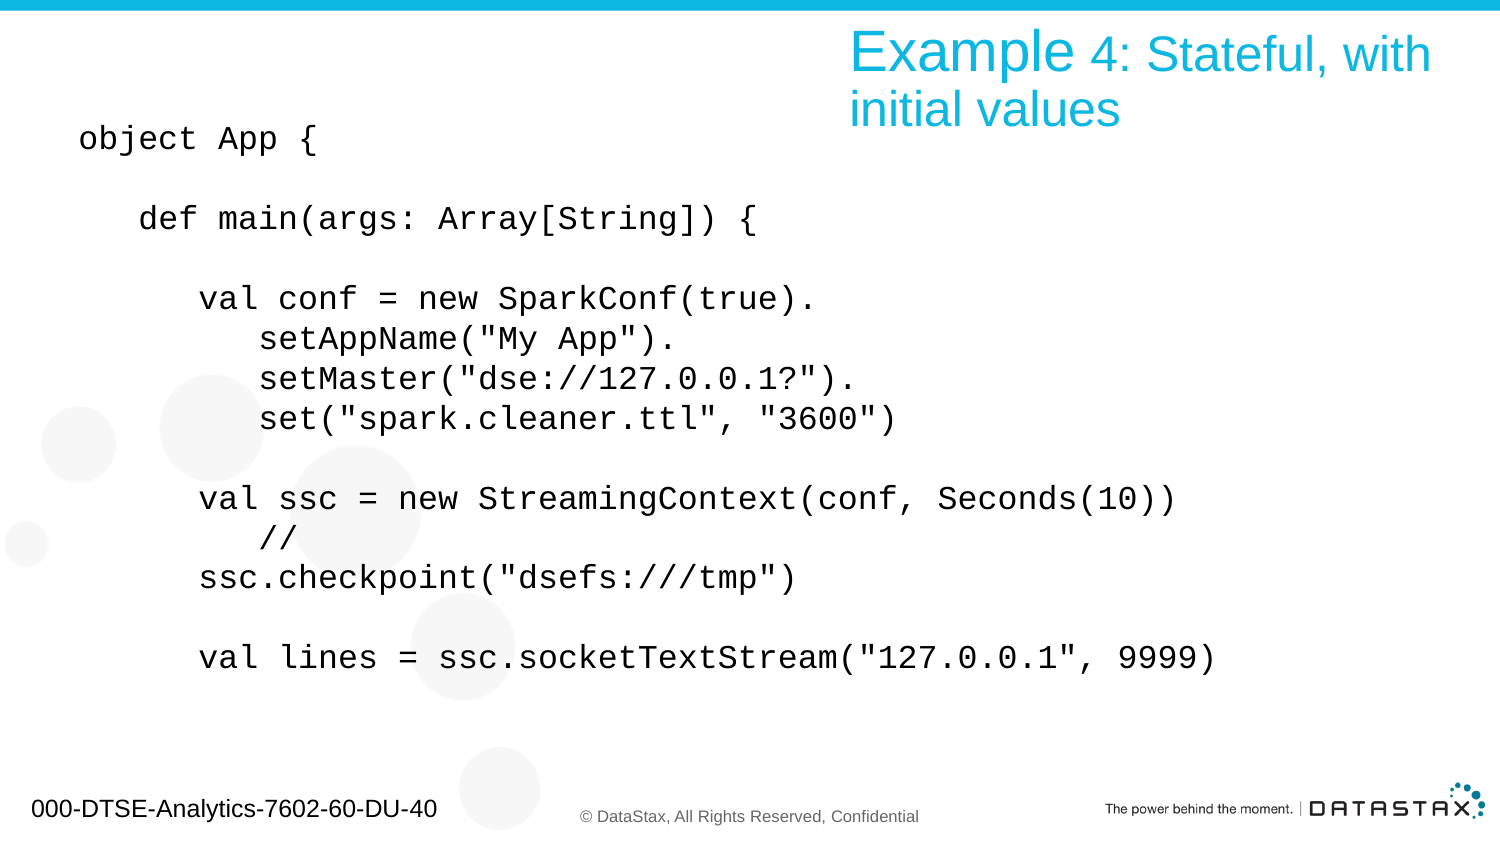

# Example 4: Stateful, with initial values
object App {

   def main(args: Array[String]) {

      val conf = new SparkConf(true).
         setAppName("My App").
         setMaster("dse://127.0.0.1?").
         set("spark.cleaner.ttl", "3600")

      val ssc = new StreamingContext(conf, Seconds(10))
         //
      ssc.checkpoint("dsefs:///tmp")

      val lines = ssc.socketTextStream("127.0.0.1", 9999)
000-DTSE-Analytics-7602-60-DU-40